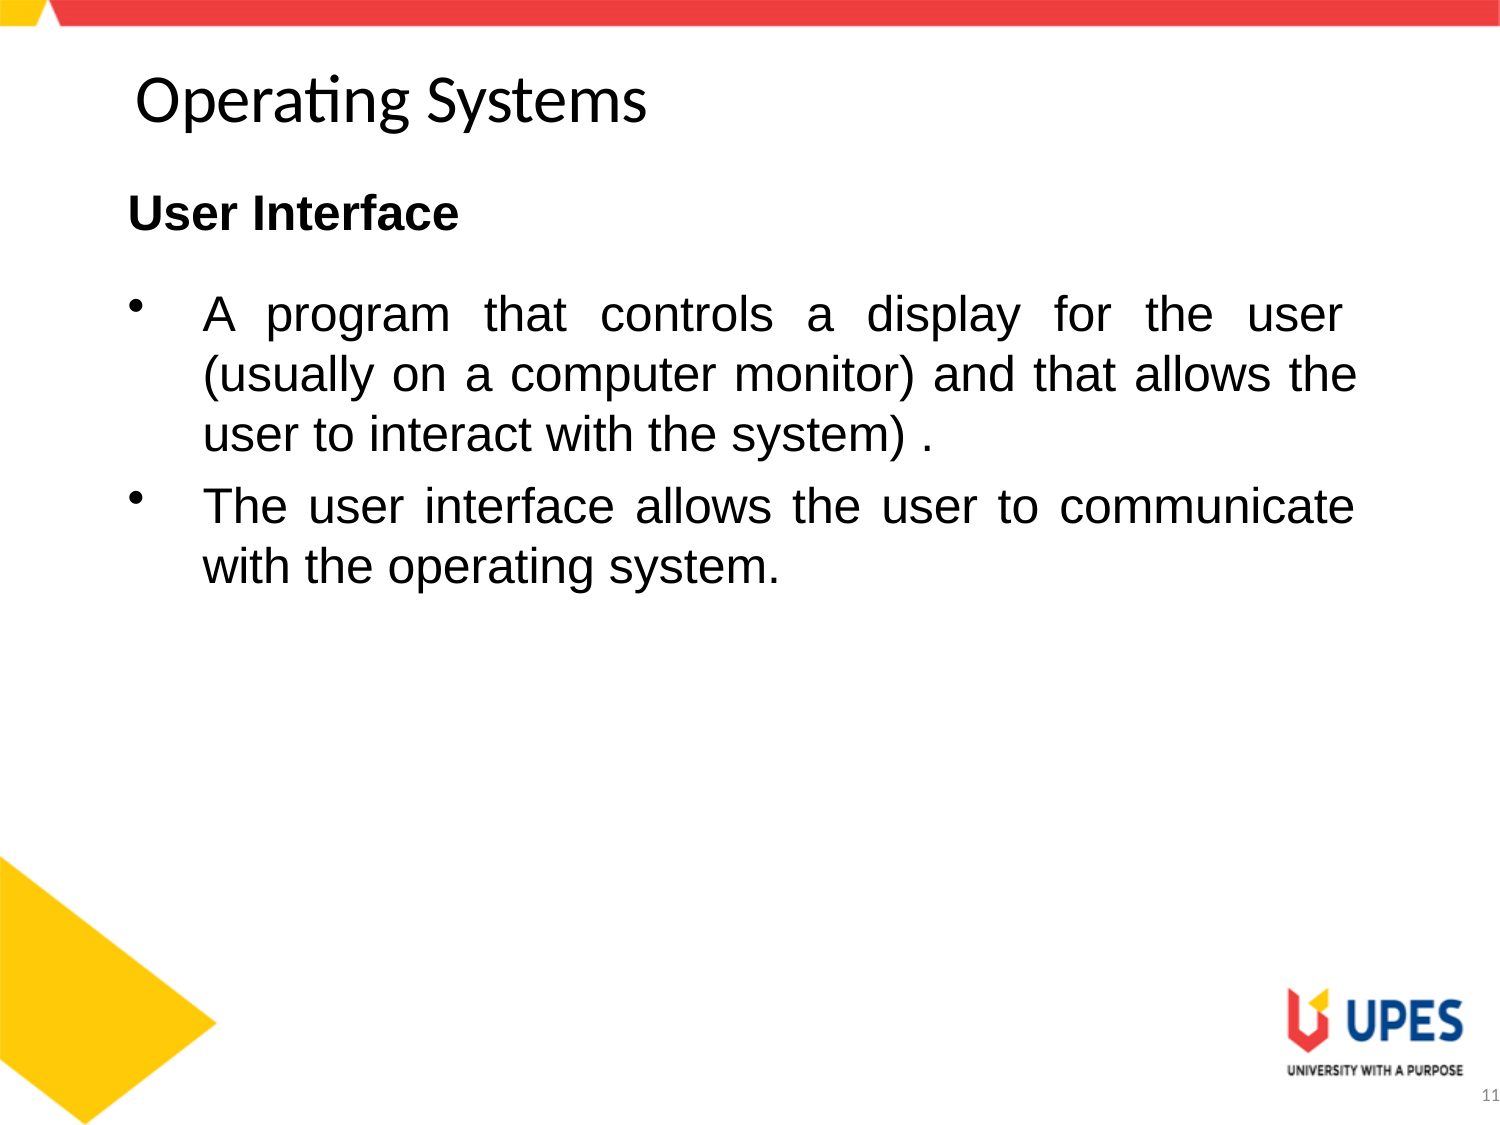

# Operating Systems
User Interface
A program that controls a display for the user  (usually on a computer monitor) and that allows the  user to interact with the system) .
The user interface allows the user to communicate  with the operating system.
11